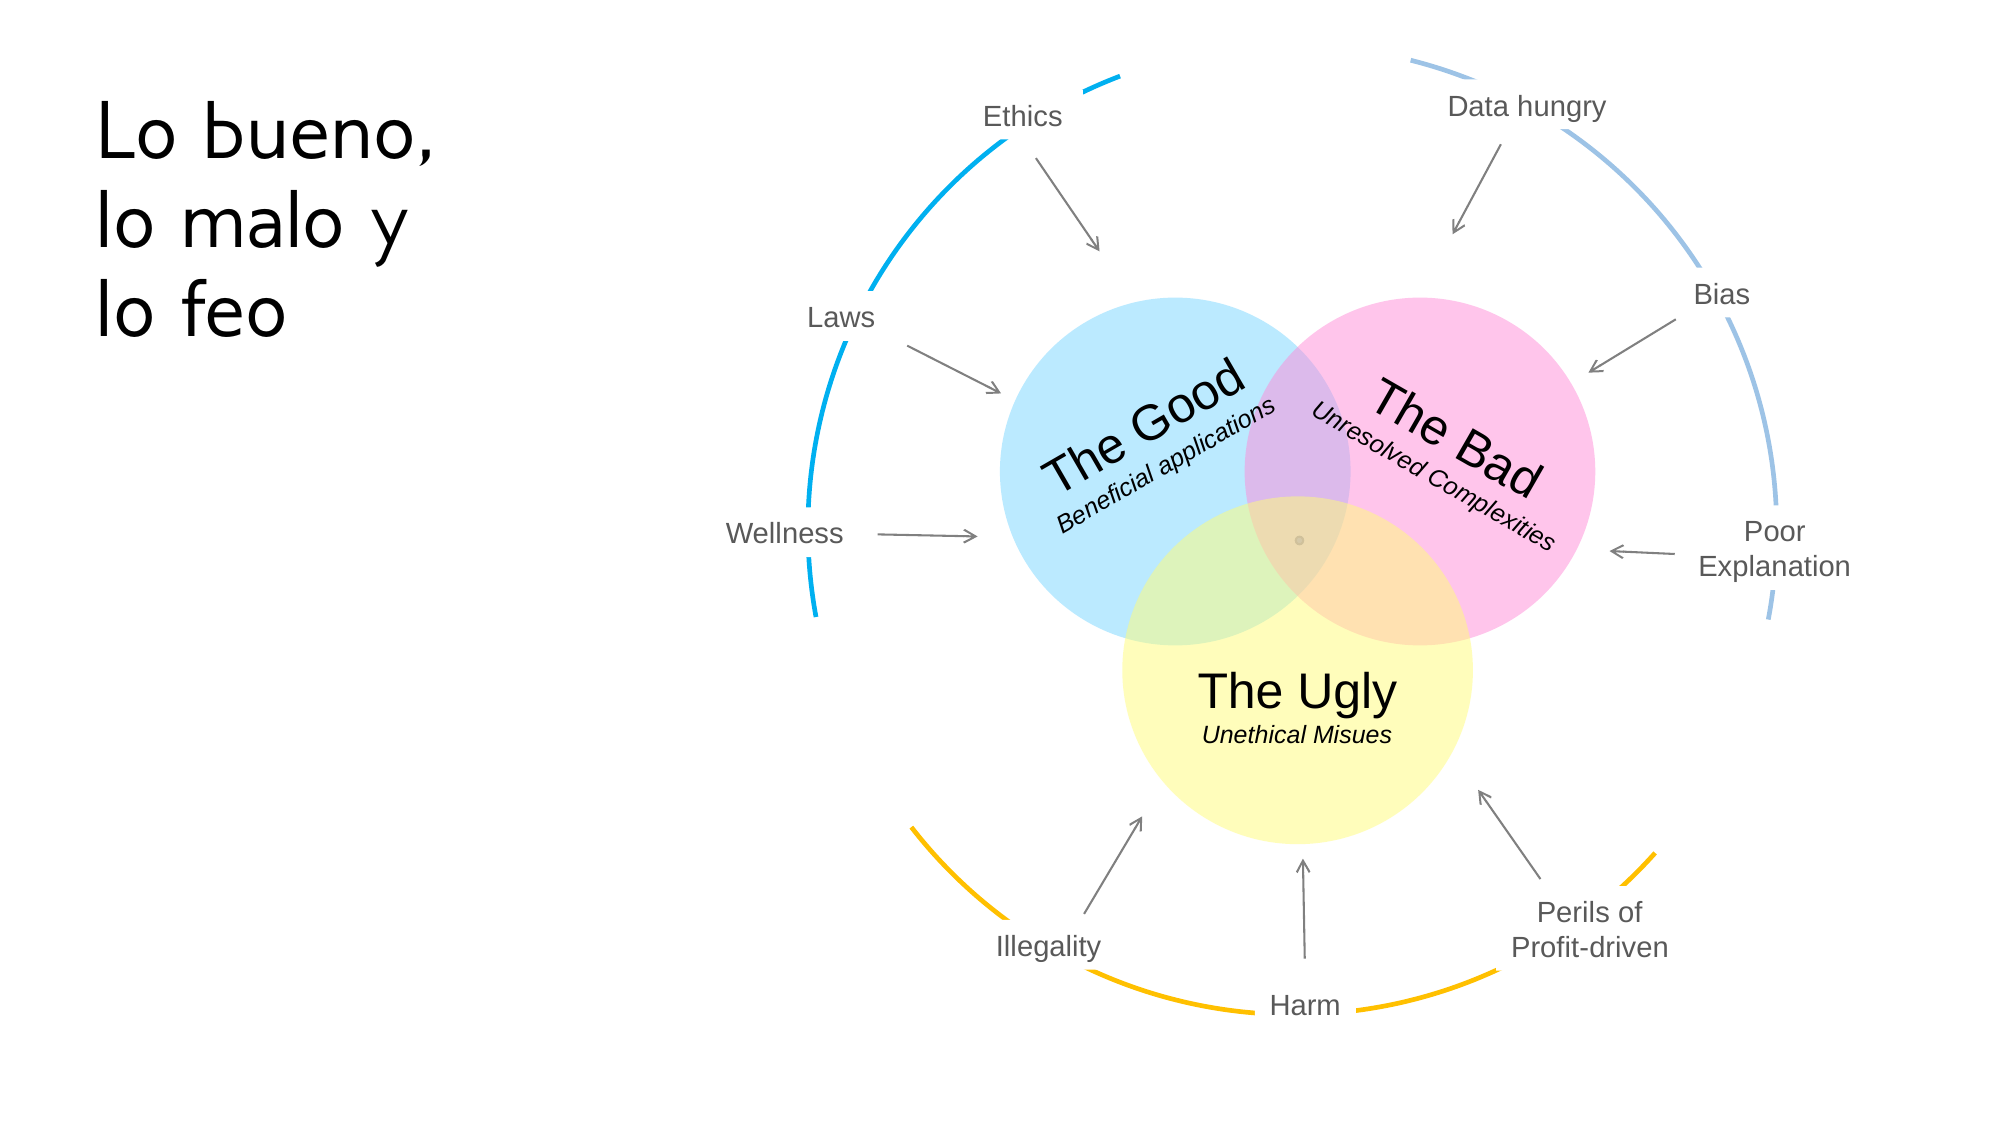

Lo bueno,
lo malo y
lo feo
Data hungry
Ethics
Bias
Laws
Poor
Explanation
Wellness
Perils of
Profit-driven
Illegality
Harm

The Good
Beneficial applications
The Bad
Unresolved Complexities
The Ugly
Unethical Misues